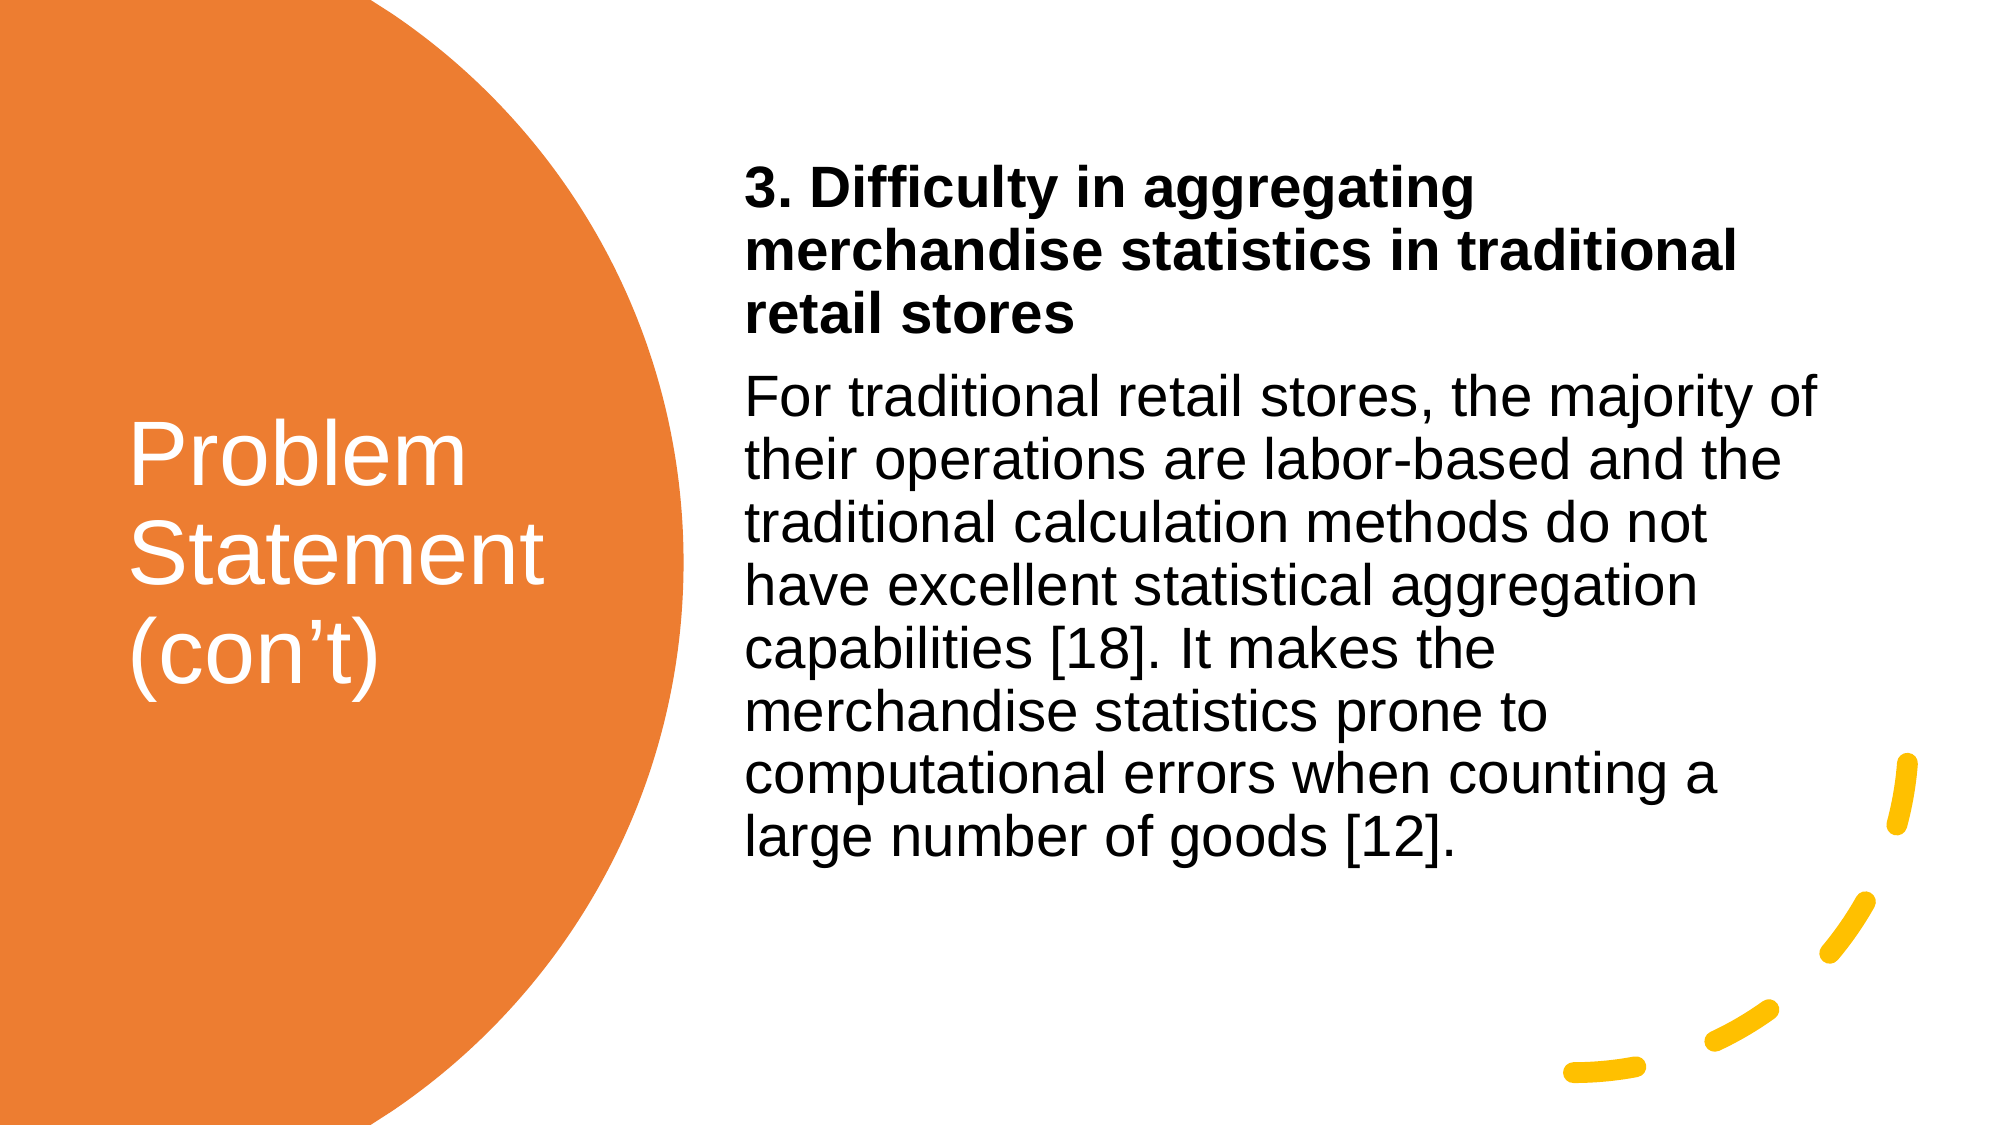

3. Difficulty in aggregating merchandise statistics in traditional retail stores
For traditional retail stores, the majority of their operations are labor-based and the traditional calculation methods do not have excellent statistical aggregation capabilities [18]. It makes the merchandise statistics prone to computational errors when counting a large number of goods [12].

# Problem Statement (con’t)